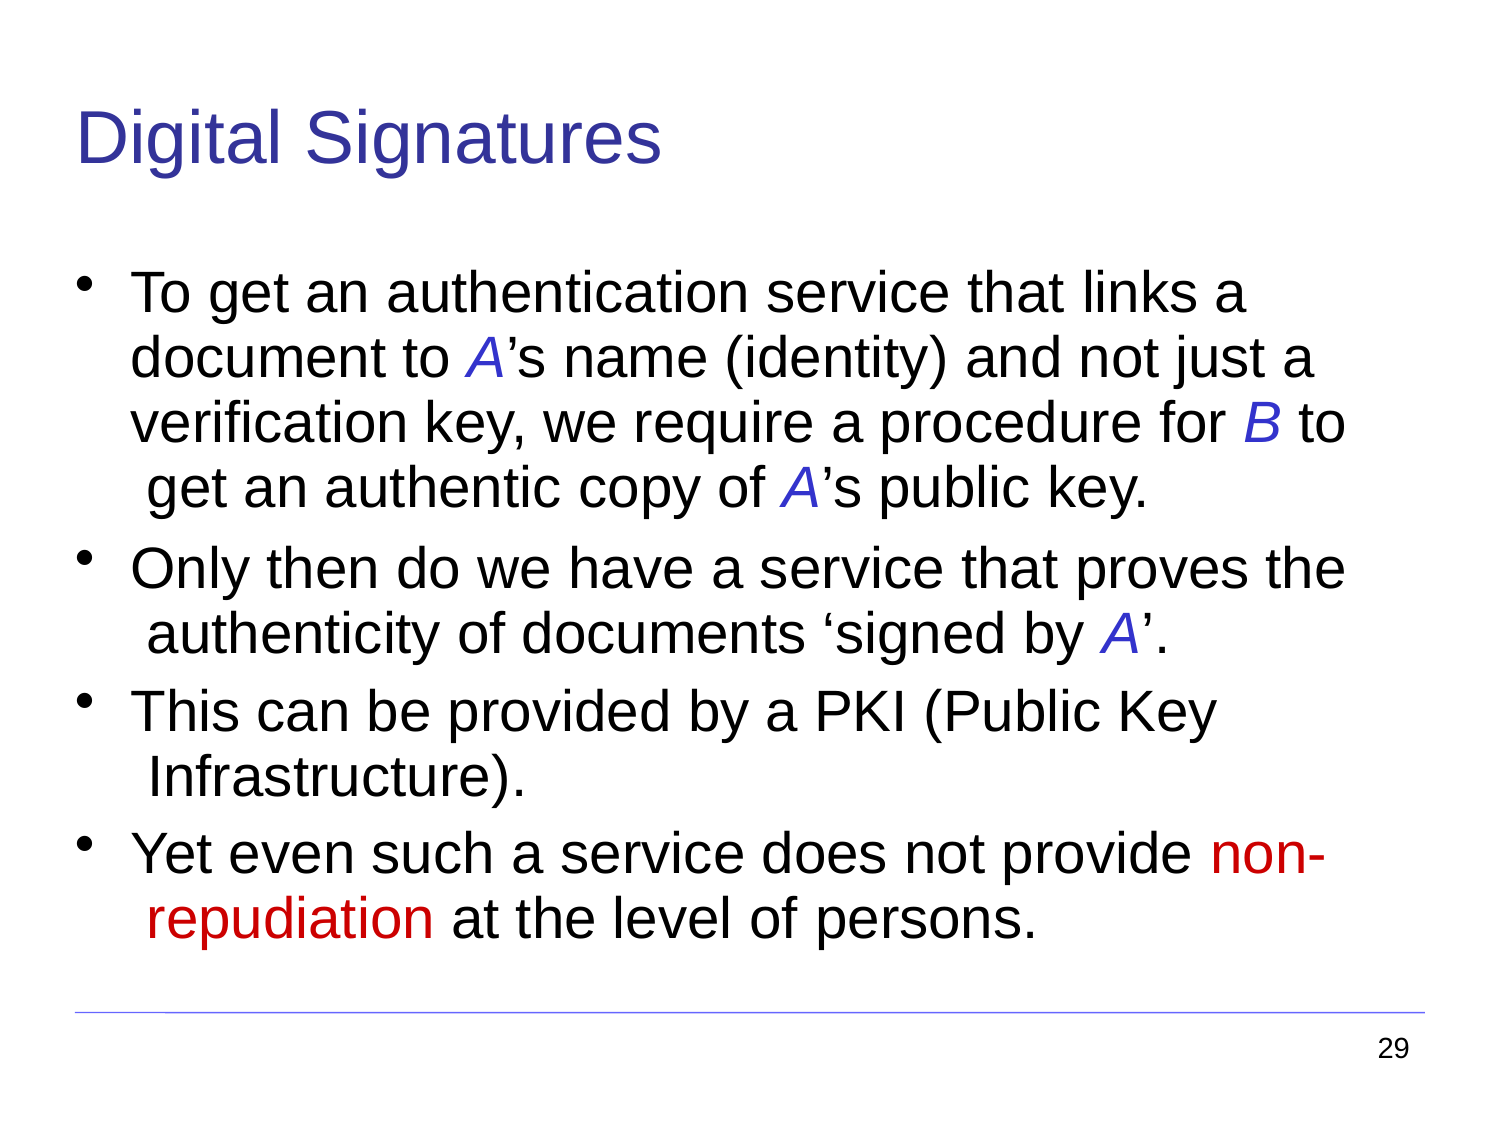

# Digital Signatures
To get an authentication service that links a  document to A’s name (identity) and not just a  verification key, we require a procedure for B to  get an authentic copy of A’s public key.
Only then do we have a service that proves the  authenticity of documents ‘signed by A’.
This can be provided by a PKI (Public Key  Infrastructure).
Yet even such a service does not provide non-  repudiation at the level of persons.
29